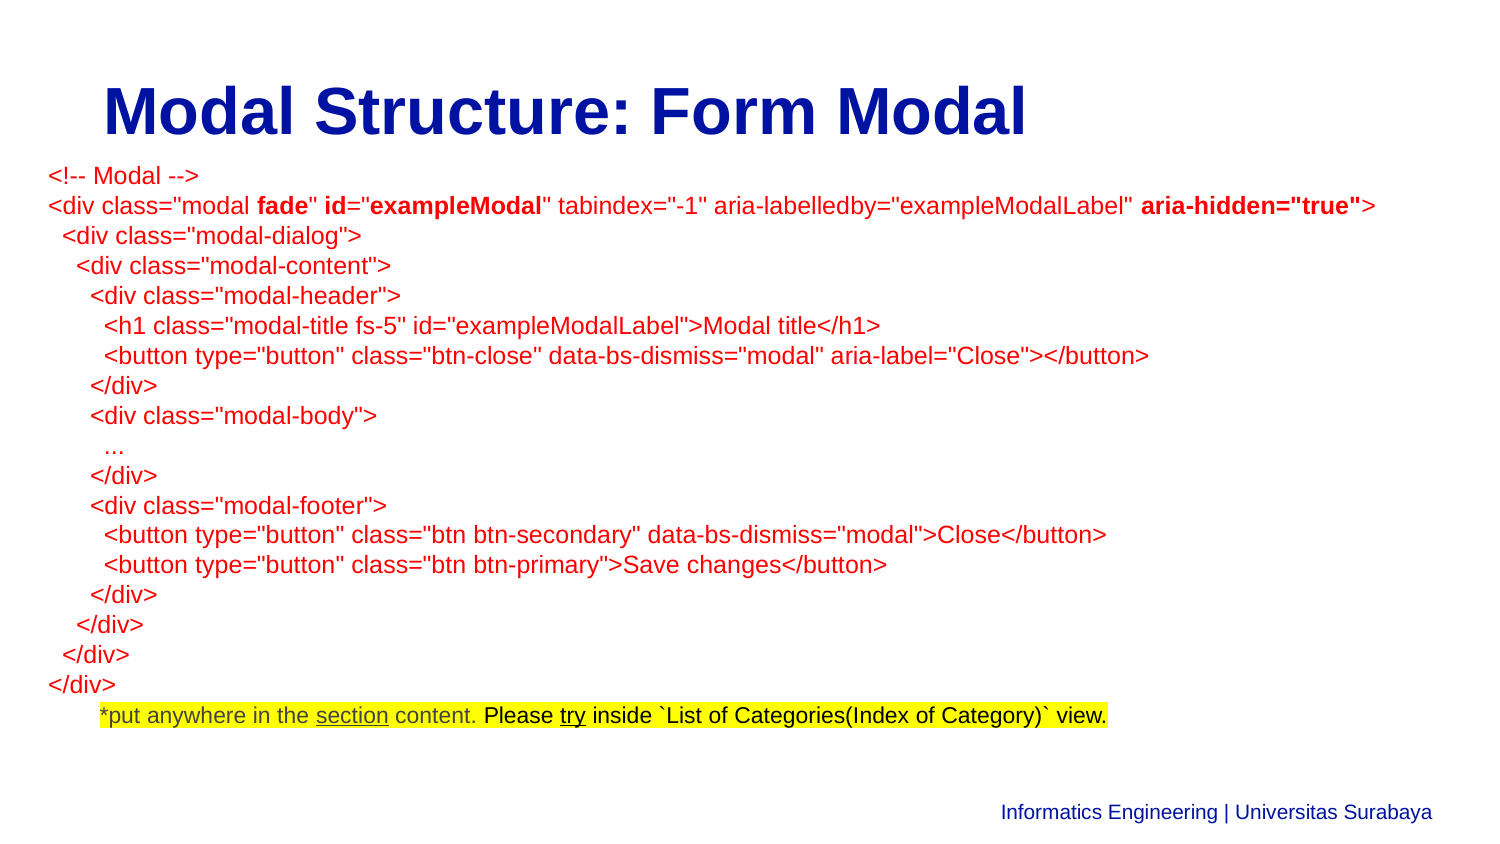

Modal Structure: Form Modal
<!-- Modal -->
<div class="modal fade" id="exampleModal" tabindex="-1" aria-labelledby="exampleModalLabel" aria-hidden="true">
  <div class="modal-dialog">
    <div class="modal-content">
      <div class="modal-header">
        <h1 class="modal-title fs-5" id="exampleModalLabel">Modal title</h1>
        <button type="button" class="btn-close" data-bs-dismiss="modal" aria-label="Close"></button>
      </div>
      <div class="modal-body">
        ...
      </div>
      <div class="modal-footer">
        <button type="button" class="btn btn-secondary" data-bs-dismiss="modal">Close</button>
        <button type="button" class="btn btn-primary">Save changes</button>
      </div>
    </div>
  </div>
</div>

*put anywhere in the section content. Please try inside `List of Categories(Index of Category)` view.
Informatics Engineering | Universitas Surabaya